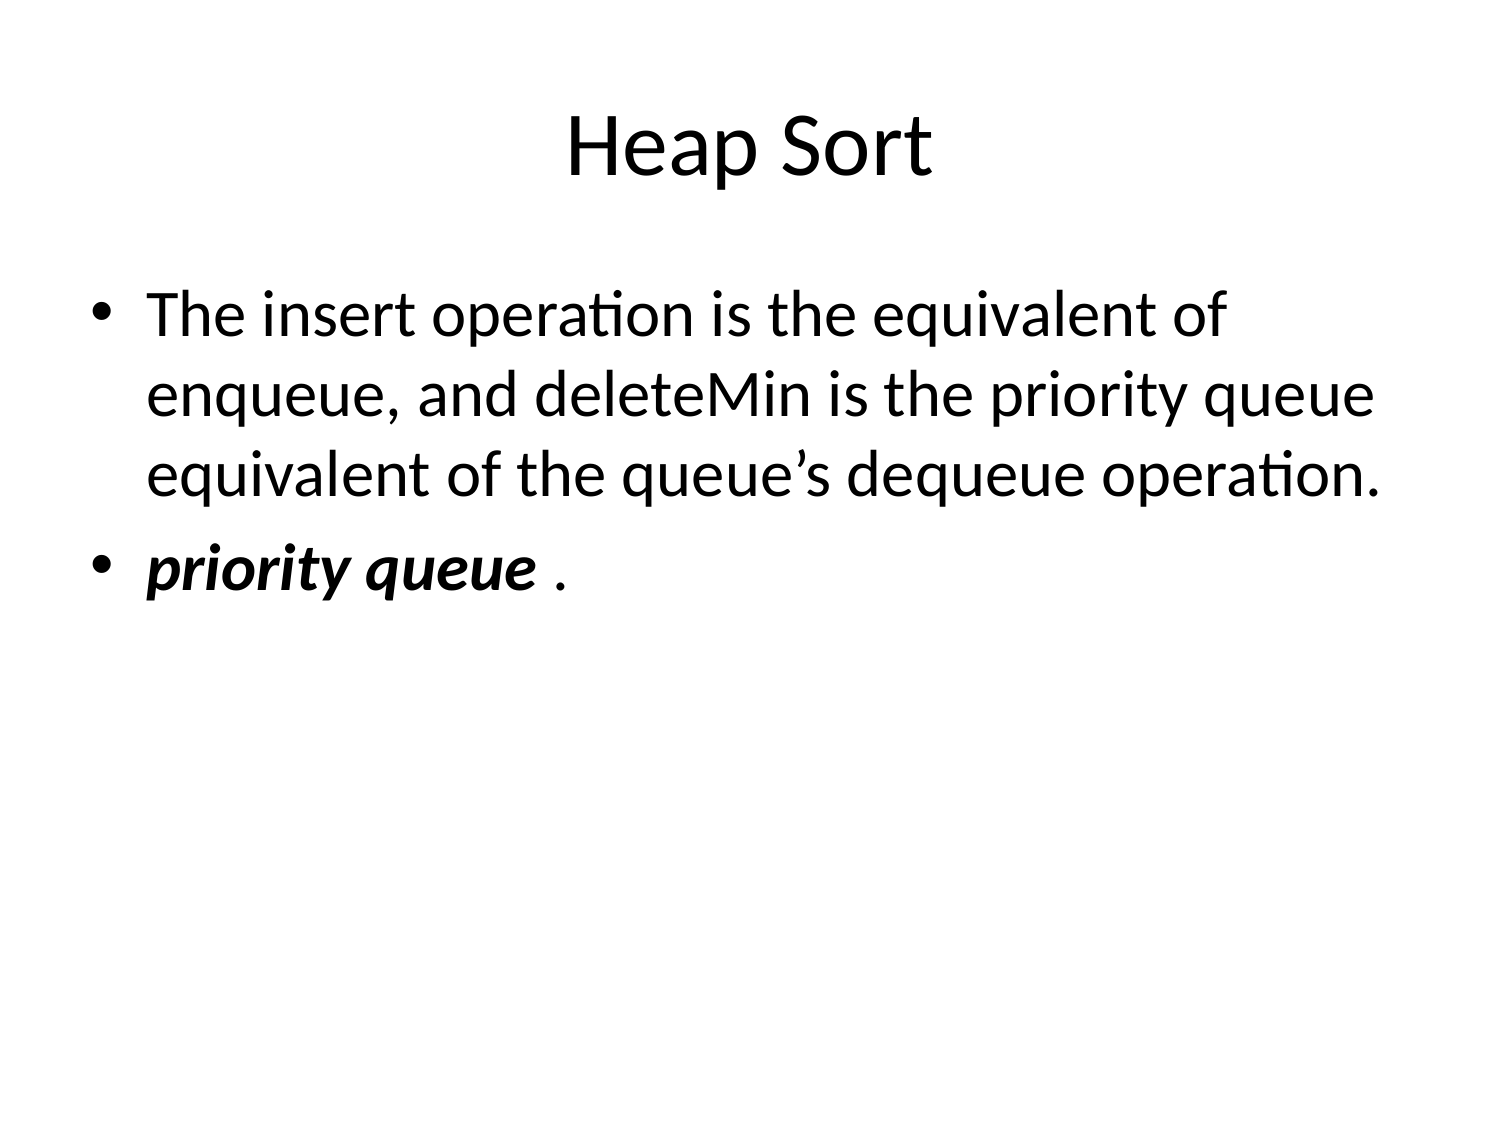

# Heap Sort
The insert operation is the equivalent of enqueue, and deleteMin is the priority queue equivalent of the queue’s dequeue operation.
priority queue .